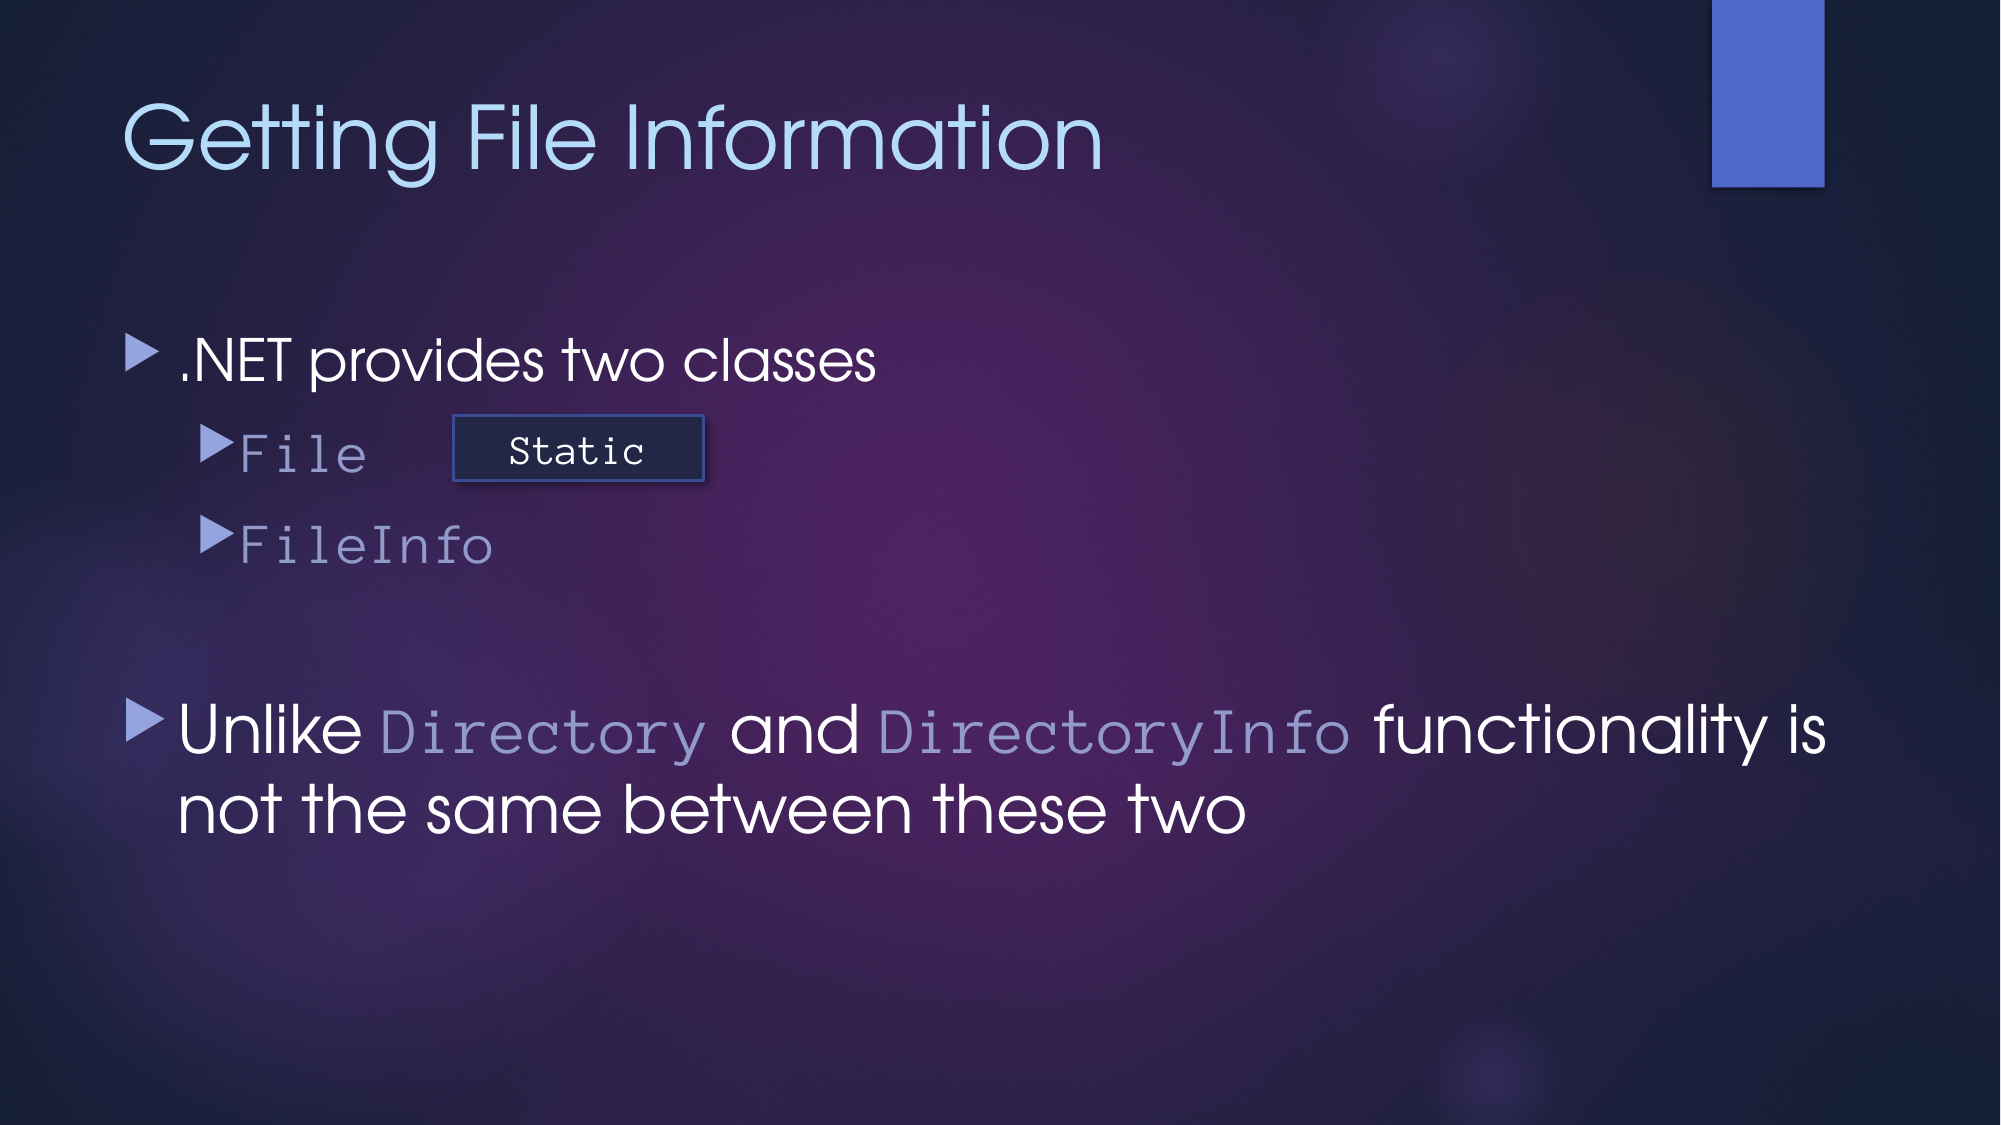

# Getting File Information
.NET provides two classes
File
FileInfo

Unlike Directory and DirectoryInfo functionality is not the same between these two

Static